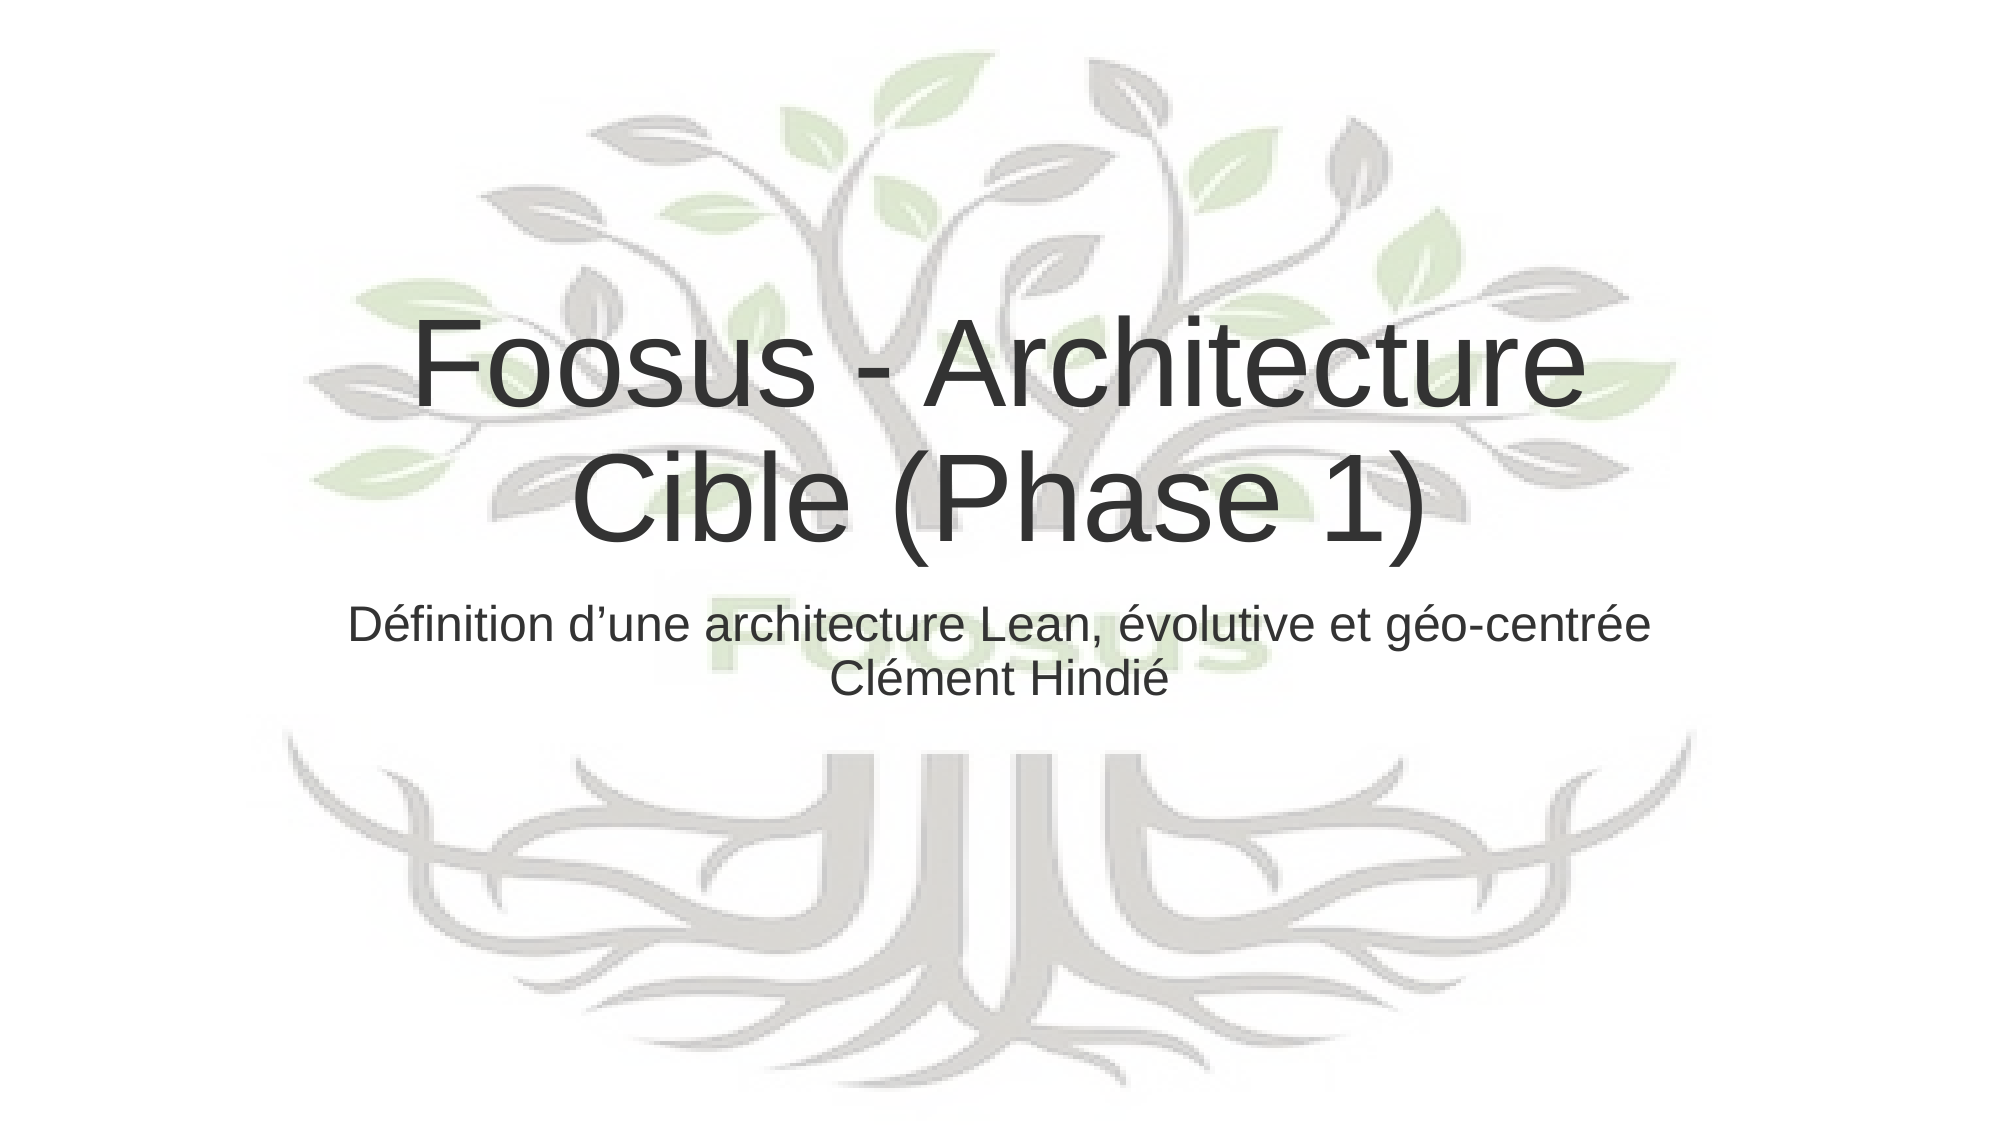

# Foosus - Architecture Cible (Phase 1)
Définition d’une architecture Lean, évolutive et géo-centrée
Clément Hindié